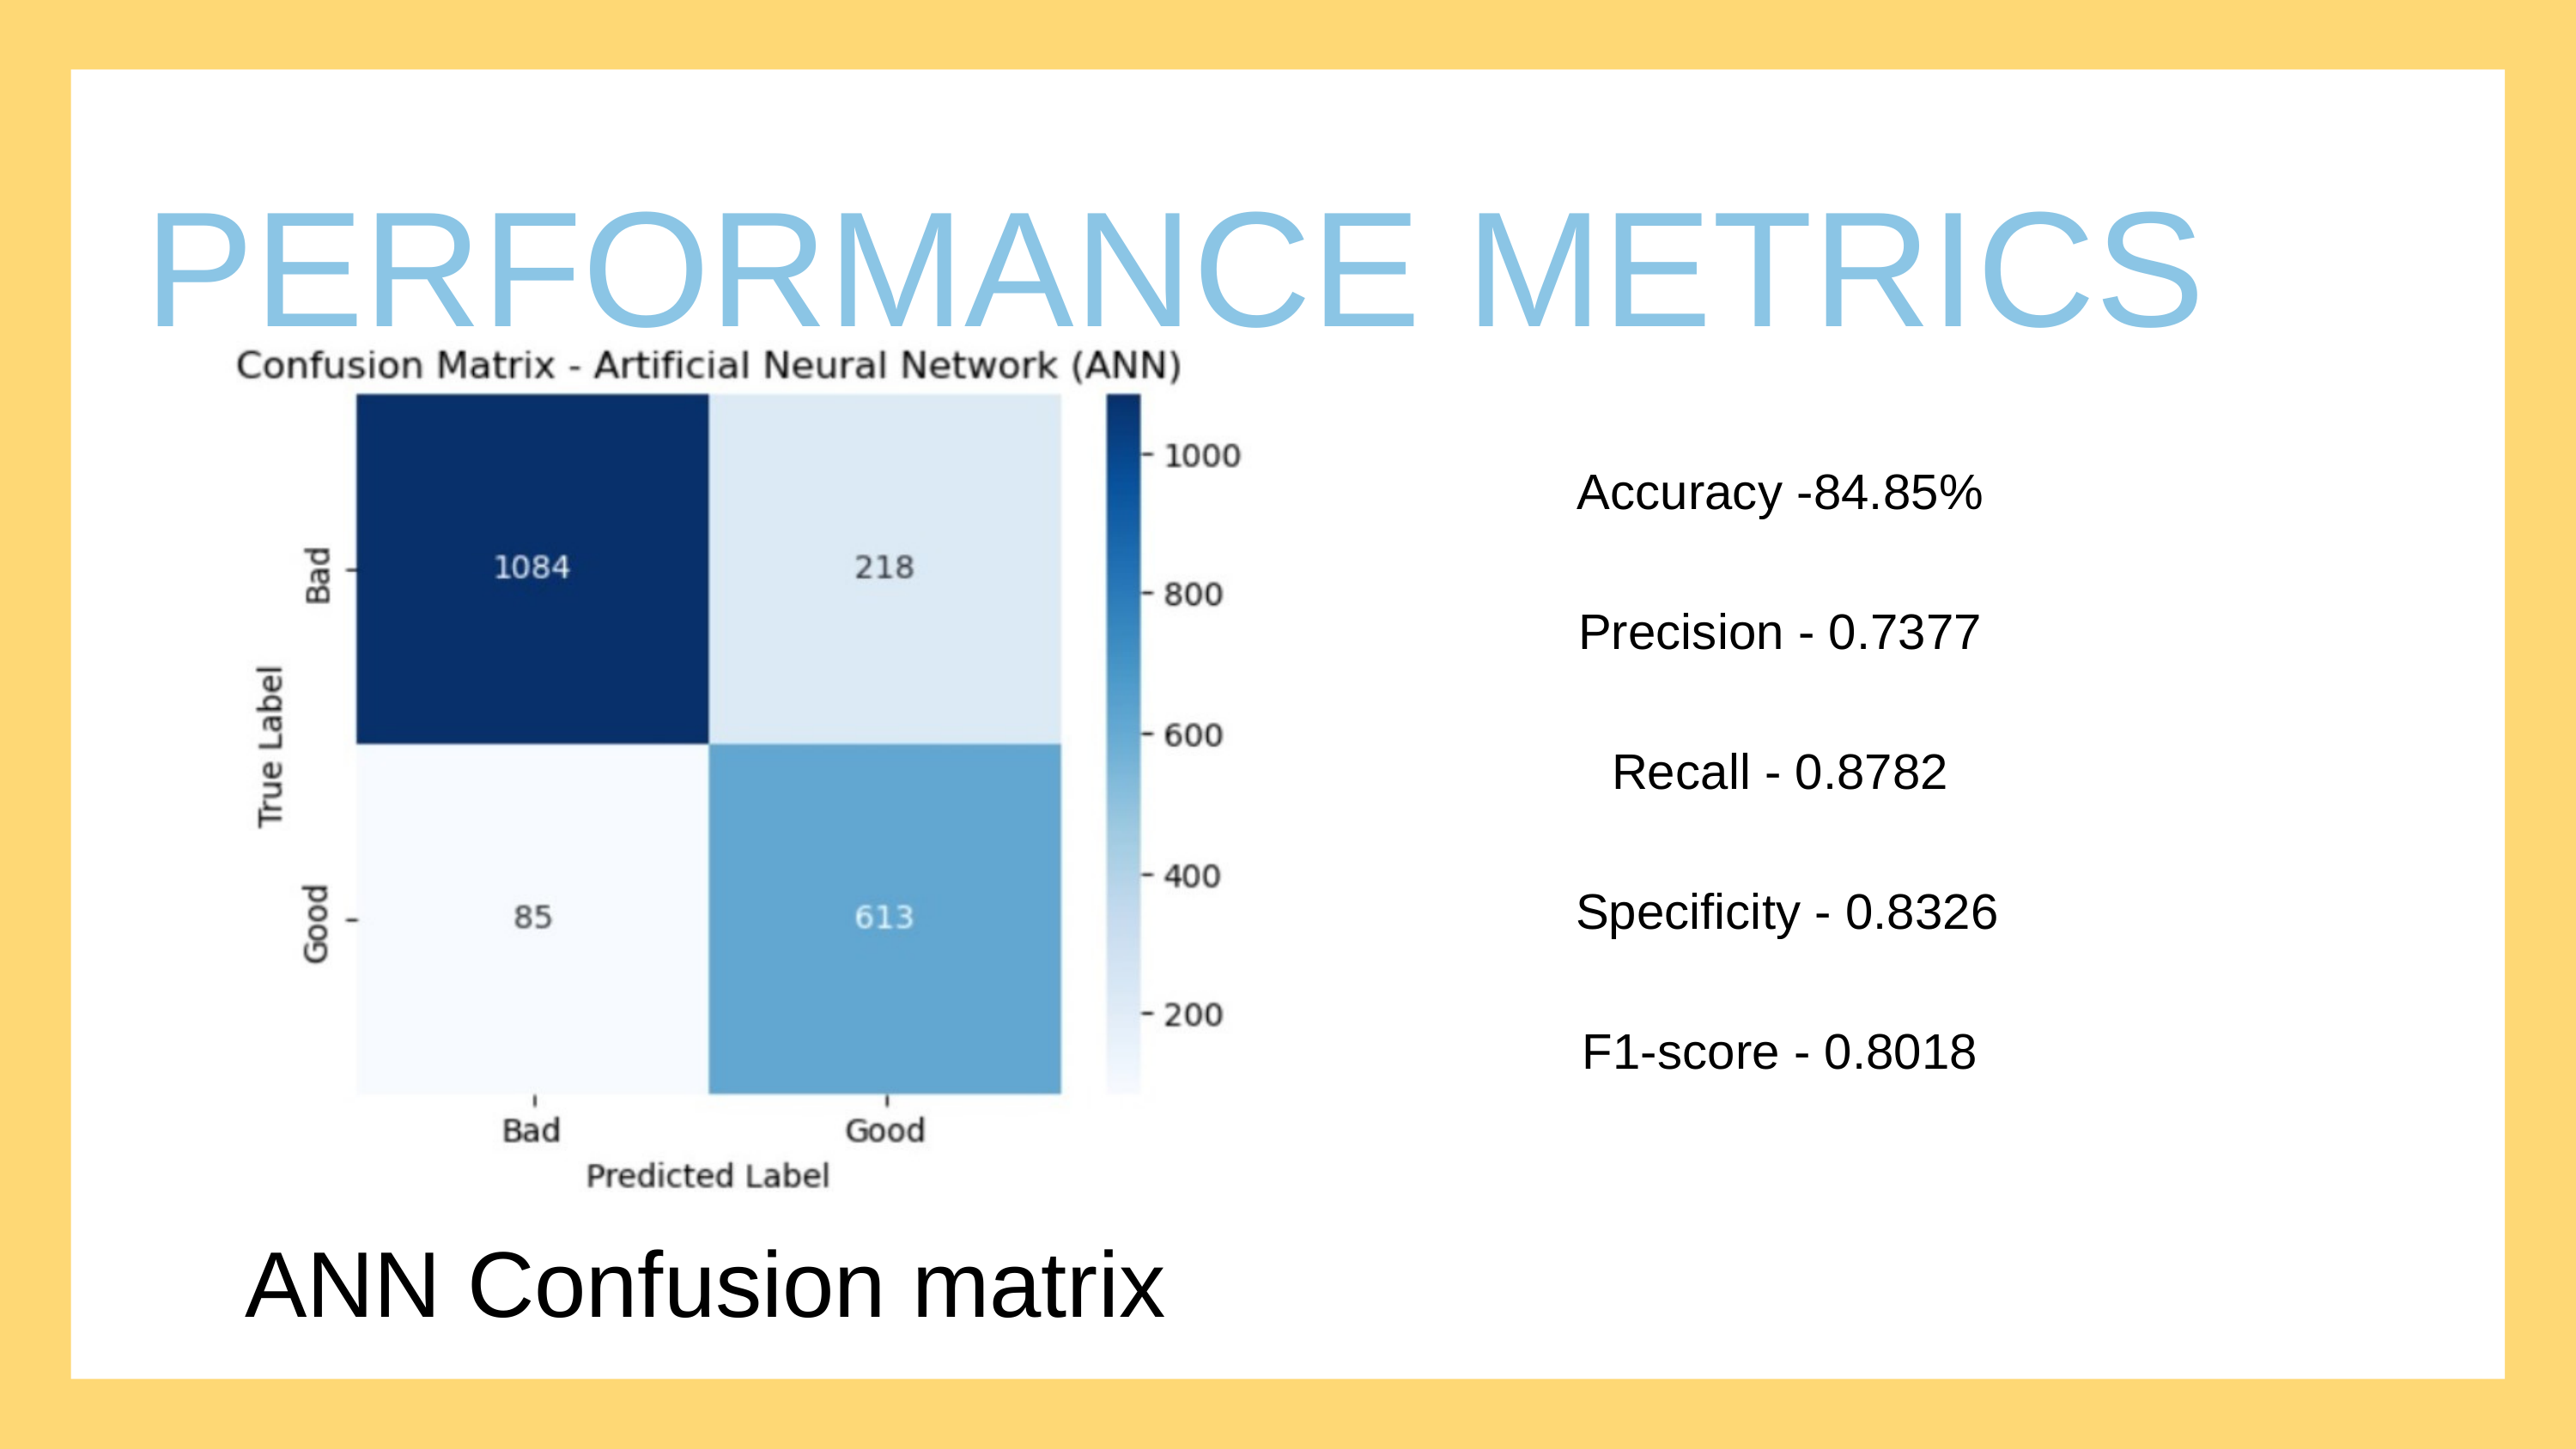

PERFORMANCE METRICS

Accuracy -84.85%

Precision - 0.7377

Recall - 0.8782

 Specificity - 0.8326

F1-score - 0.8018

ANN Confusion matrix